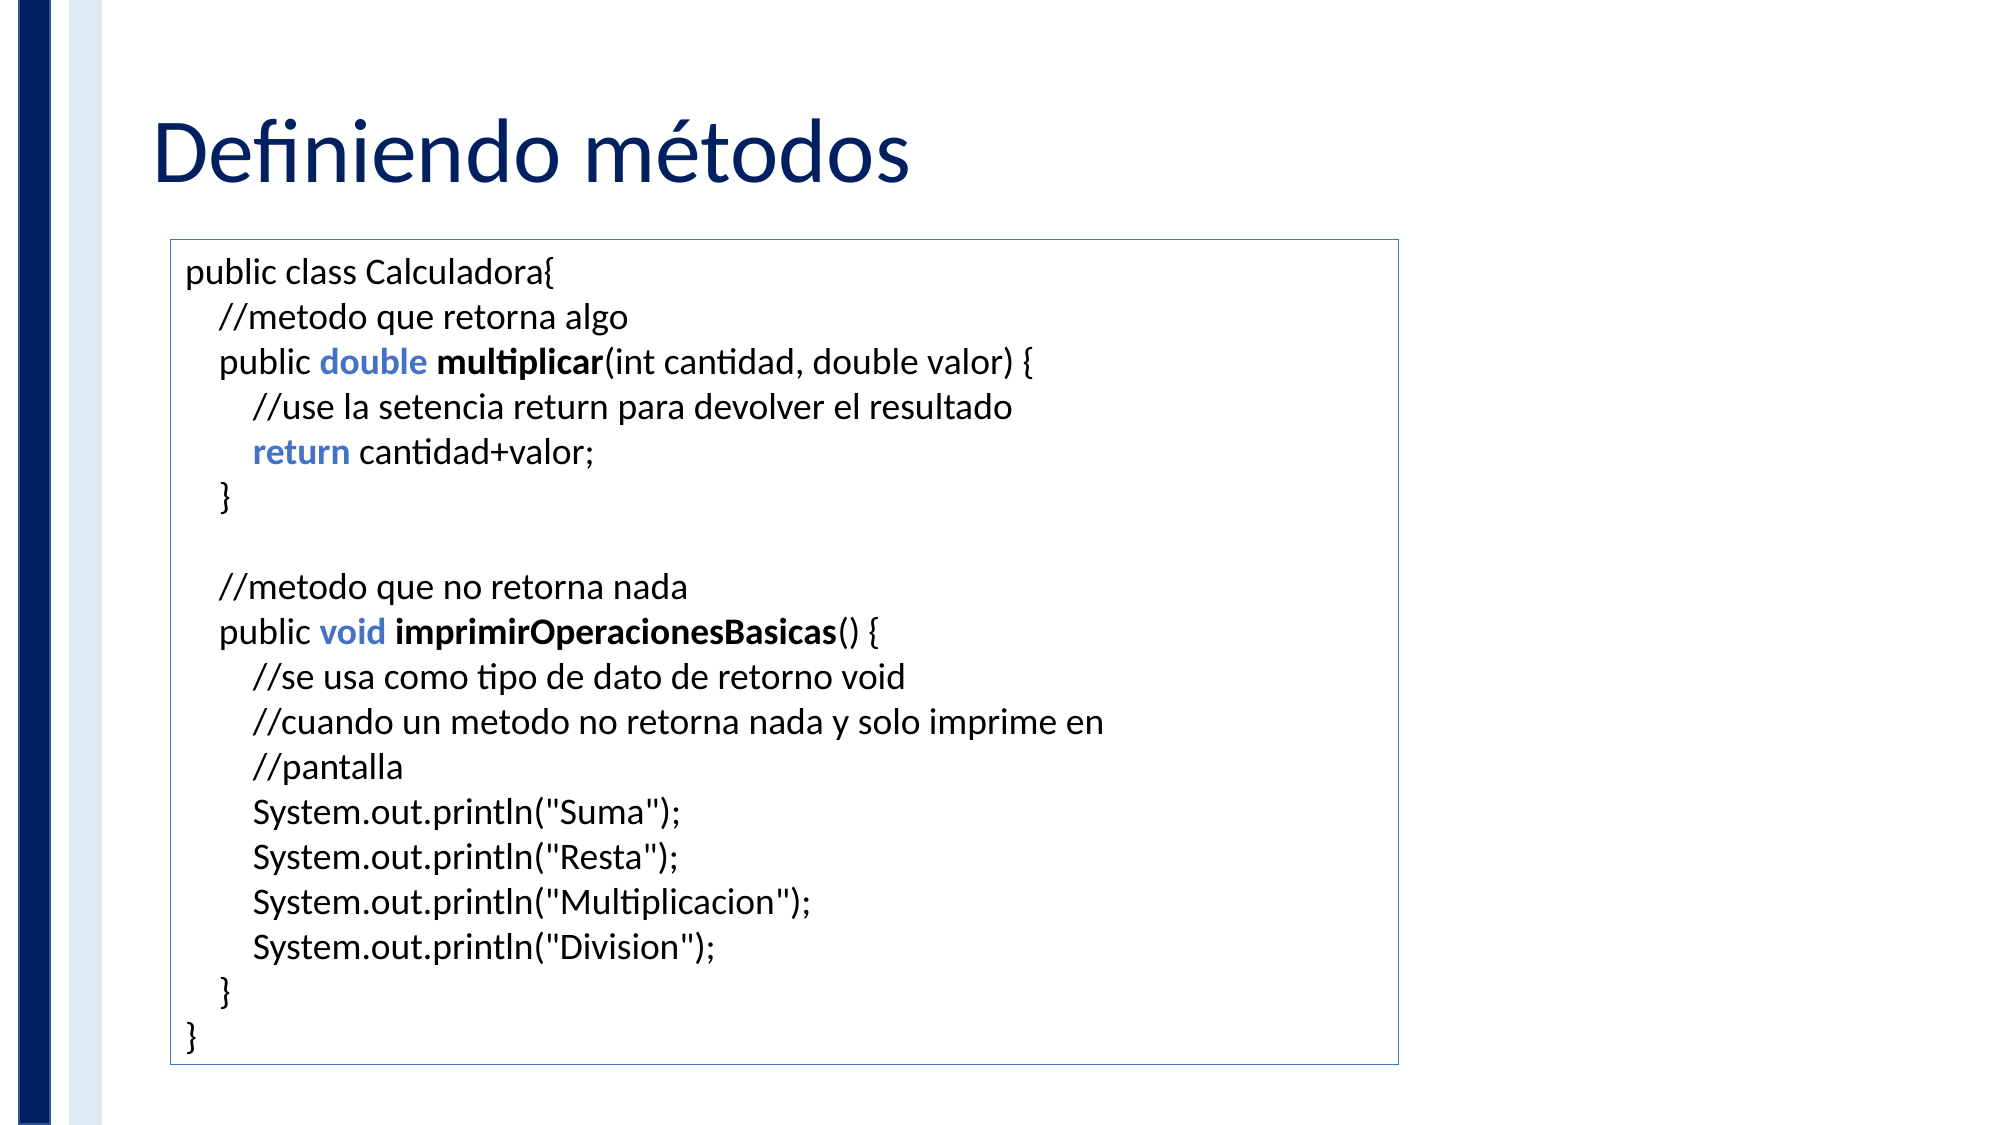

# Definiendo métodos
public class Calculadora{
    //metodo que retorna algo
    public double multiplicar(int cantidad, double valor) {
        //use la setencia return para devolver el resultado
        return cantidad+valor;
    }

    //metodo que no retorna nada
    public void imprimirOperacionesBasicas() {
        //se usa como tipo de dato de retorno void
        //cuando un metodo no retorna nada y solo imprime en
        //pantalla
        System.out.println("Suma");
        System.out.println("Resta");
        System.out.println("Multiplicacion");
        System.out.println("Division");
    }
}